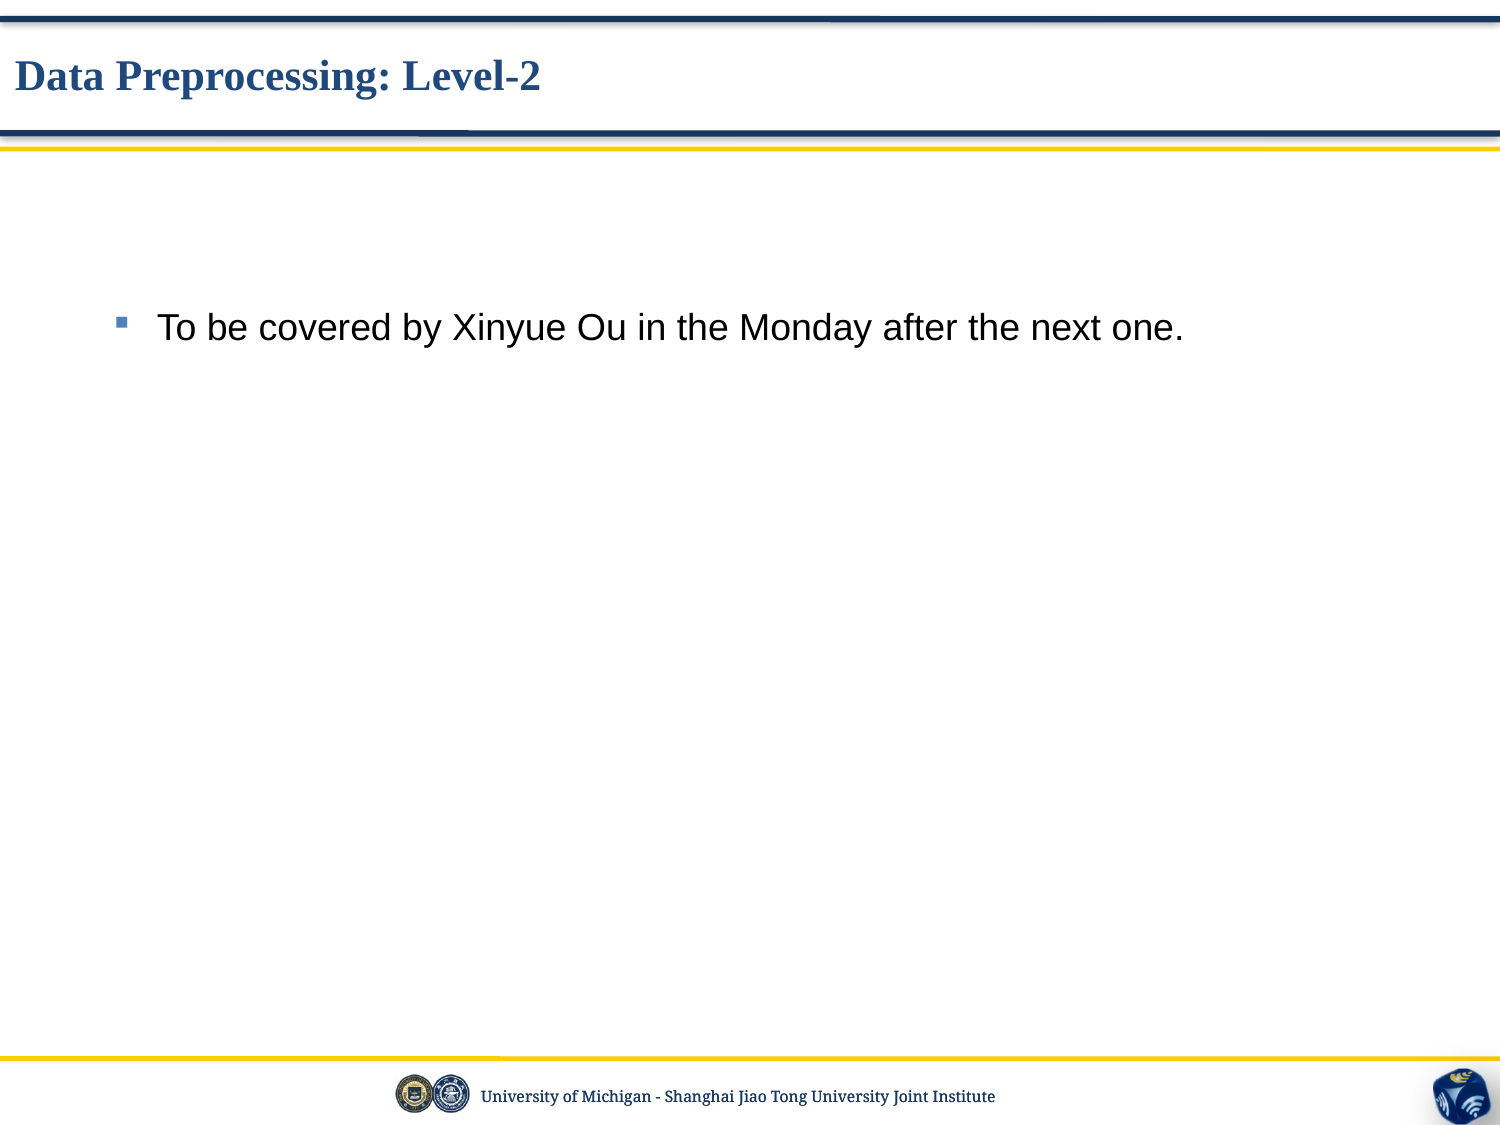

Data Preprocessing: Level-2
To be covered by Xinyue Ou in the Monday after the next one.